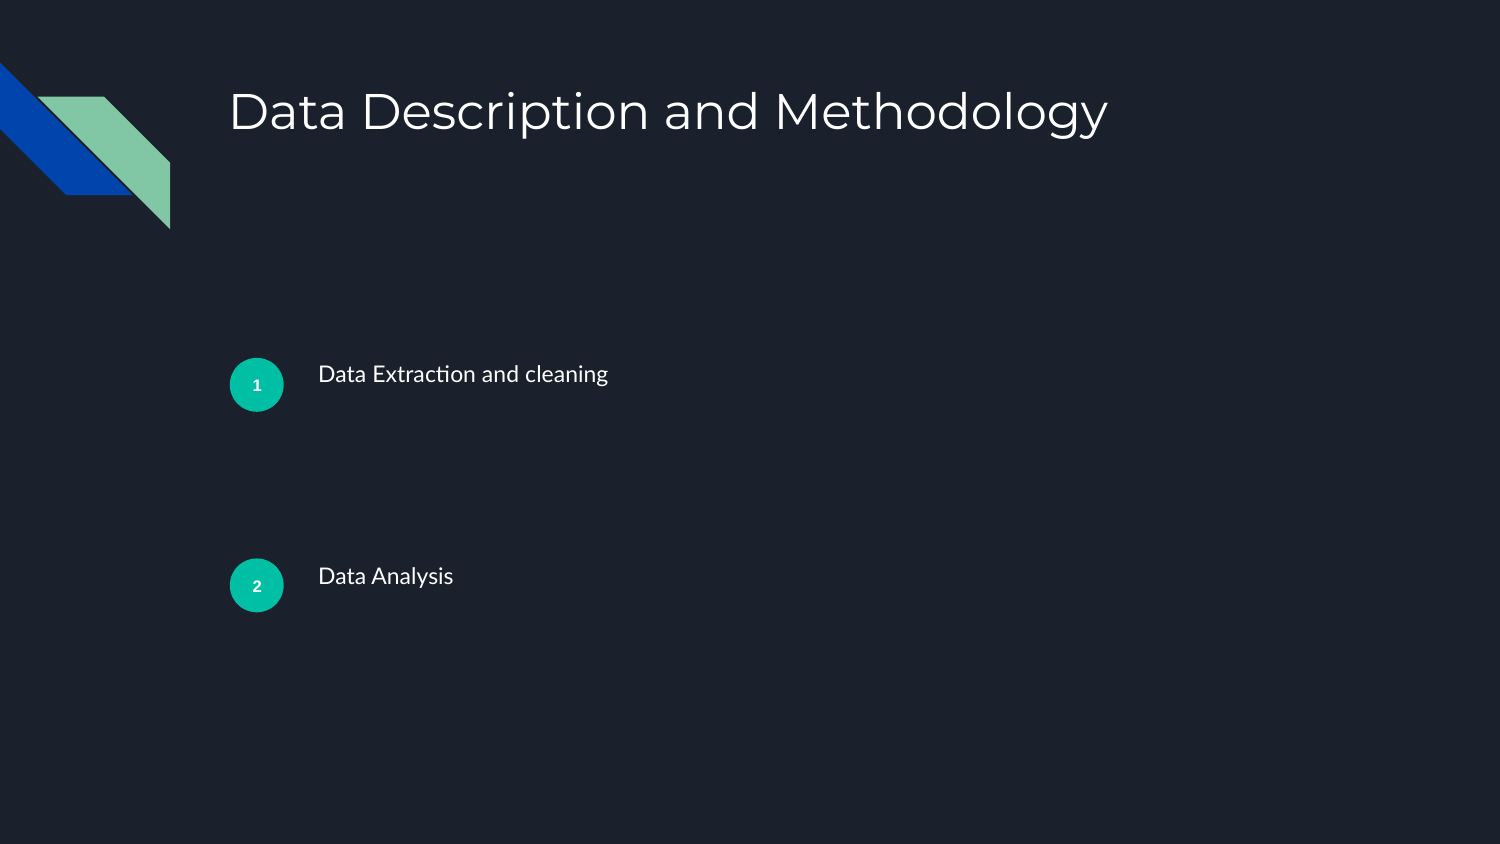

# Data Description and Methodology
Data Extraction and cleaning

1
Data Analysis
2